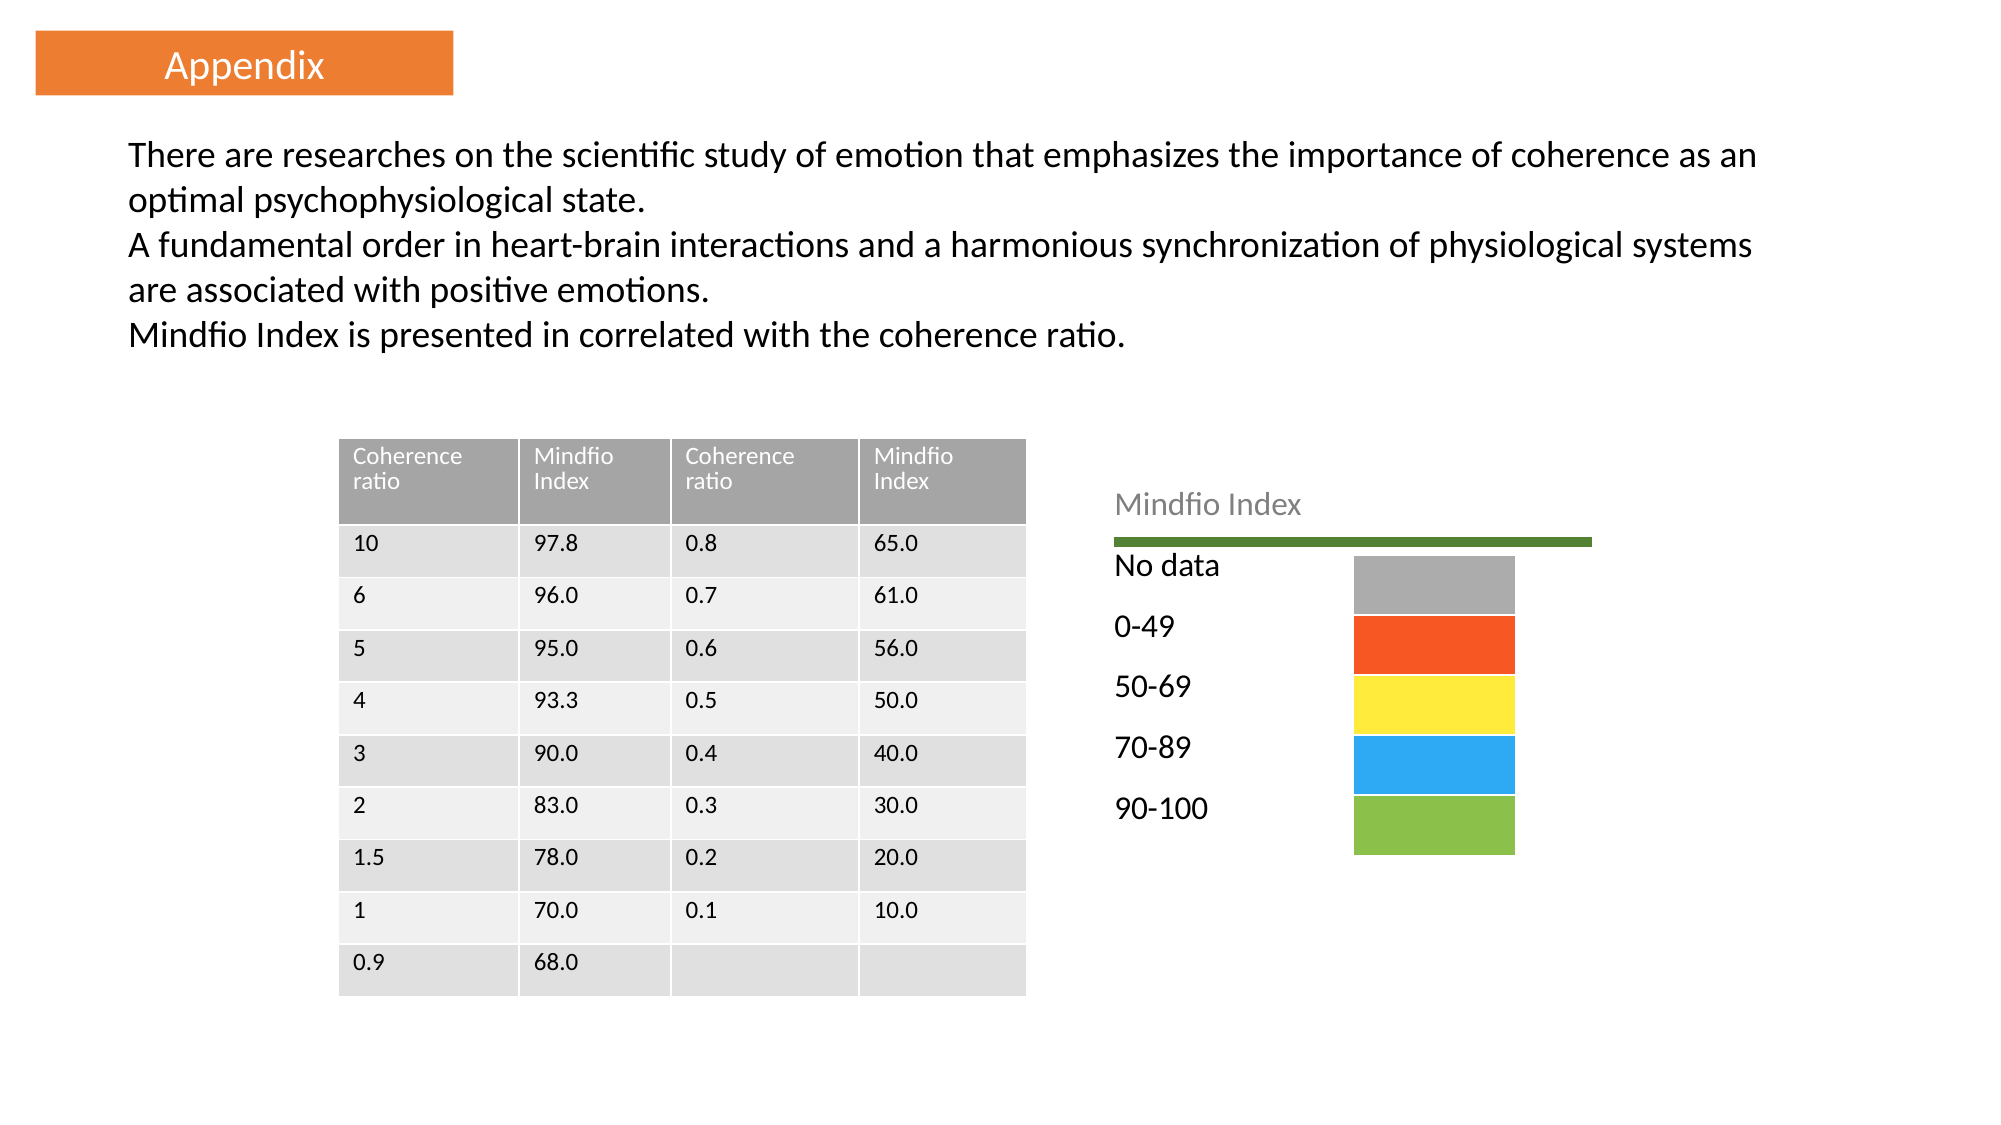

Appendix
There are researches on the scientific study of emotion that emphasizes the importance of coherence as an optimal psychophysiological state.
A fundamental order in heart-brain interactions and a harmonious synchronization of physiological systems are associated with positive emotions.
Mindfio Index is presented in correlated with the coherence ratio.
| Coherence ratio | Mindfio Index | Coherence ratio | Mindfio Index |
| --- | --- | --- | --- |
| 10 | 97.8 | 0.8 | 65.0 |
| 6 | 96.0 | 0.7 | 61.0 |
| 5 | 95.0 | 0.6 | 56.0 |
| 4 | 93.3 | 0.5 | 50.0 |
| 3 | 90.0 | 0.4 | 40.0 |
| 2 | 83.0 | 0.3 | 30.0 |
| 1.5 | 78.0 | 0.2 | 20.0 |
| 1 | 70.0 | 0.1 | 10.0 |
| 0.9 | 68.0 |  |  |
| Mindfio Index |
| --- |
| No data |
| 0-49 |
| 50-69 |
| 70-89 |
| 90-100 |

|  |
| --- |
|  |
|  |
|  |
|  |